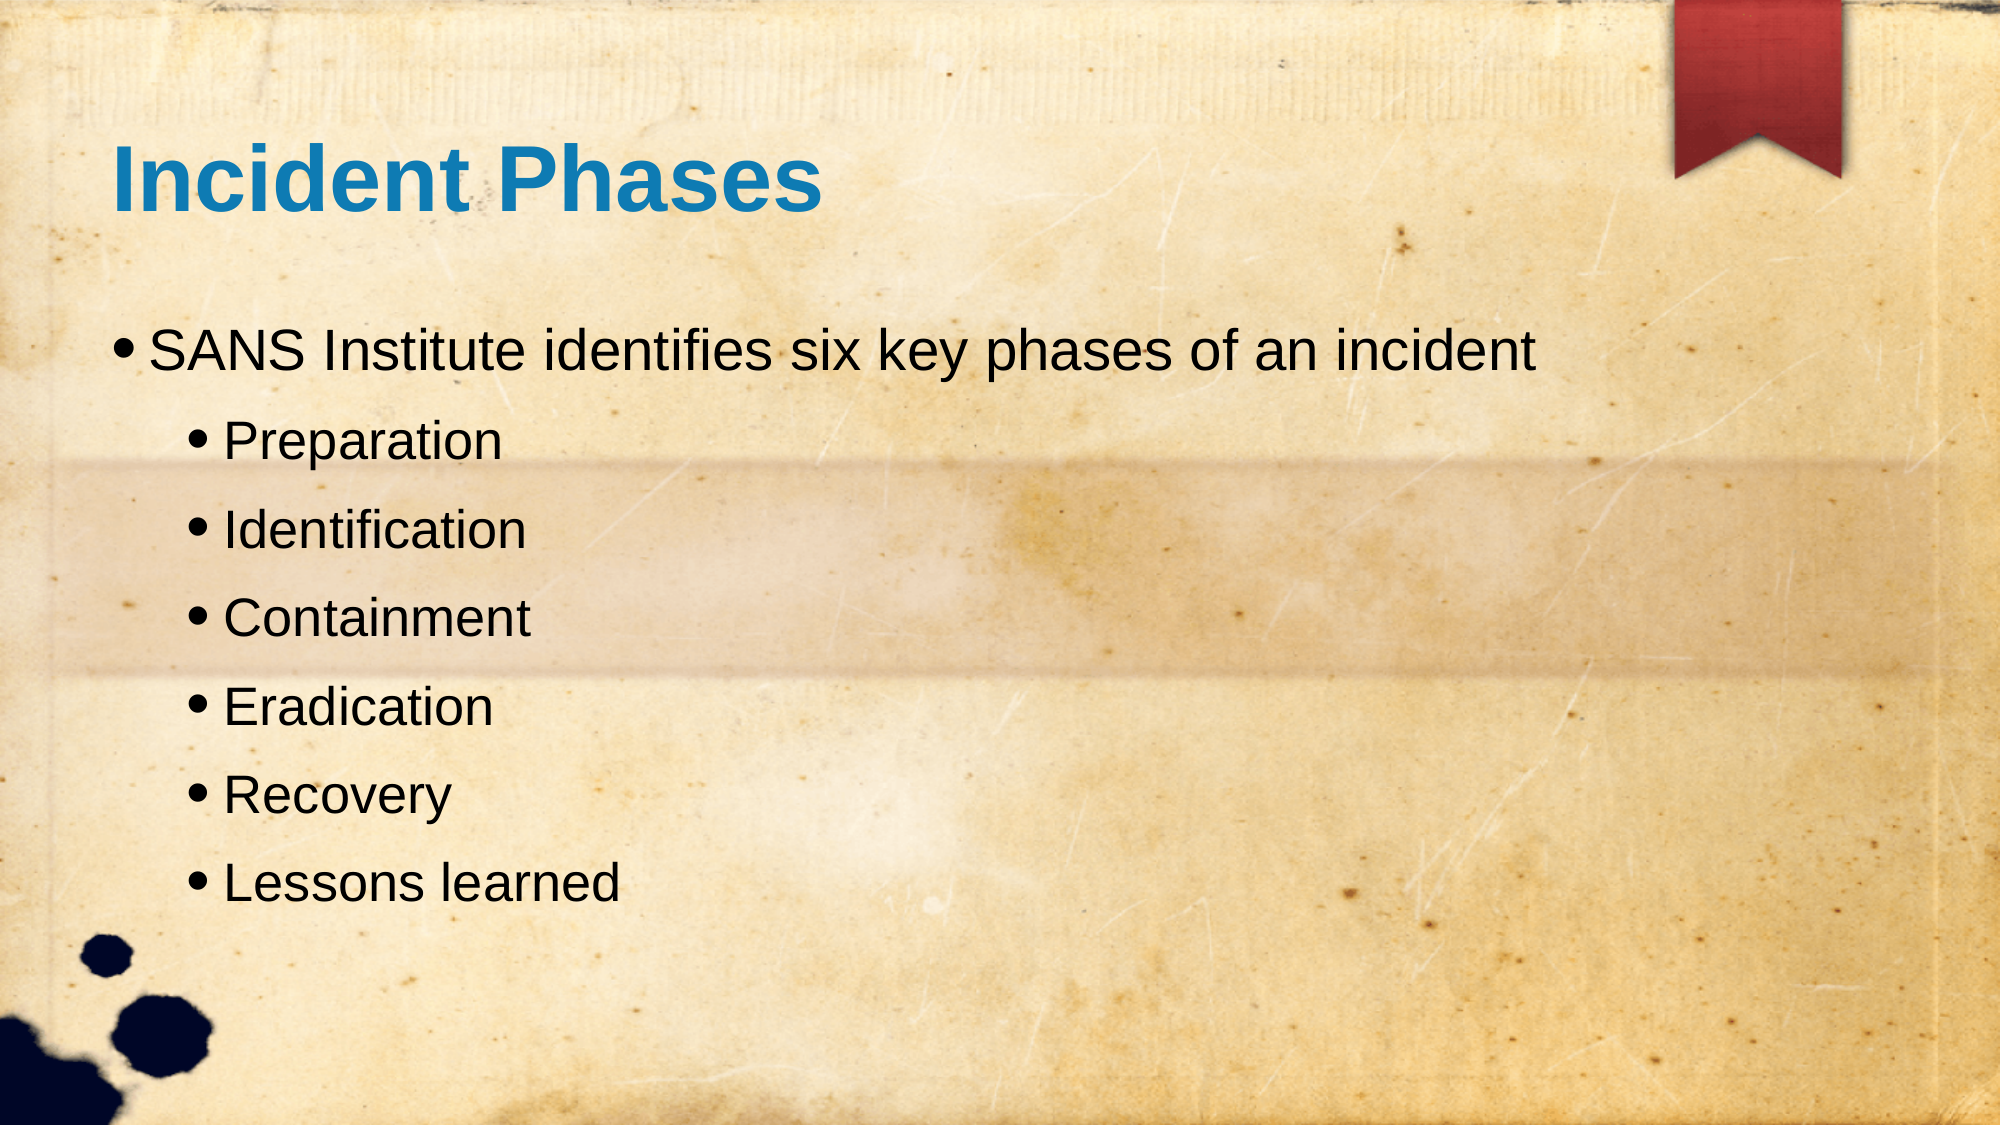

Incident Phases
SANS Institute identifies six key phases of an incident
Preparation
Identification
Containment
Eradication
Recovery
Lessons learned